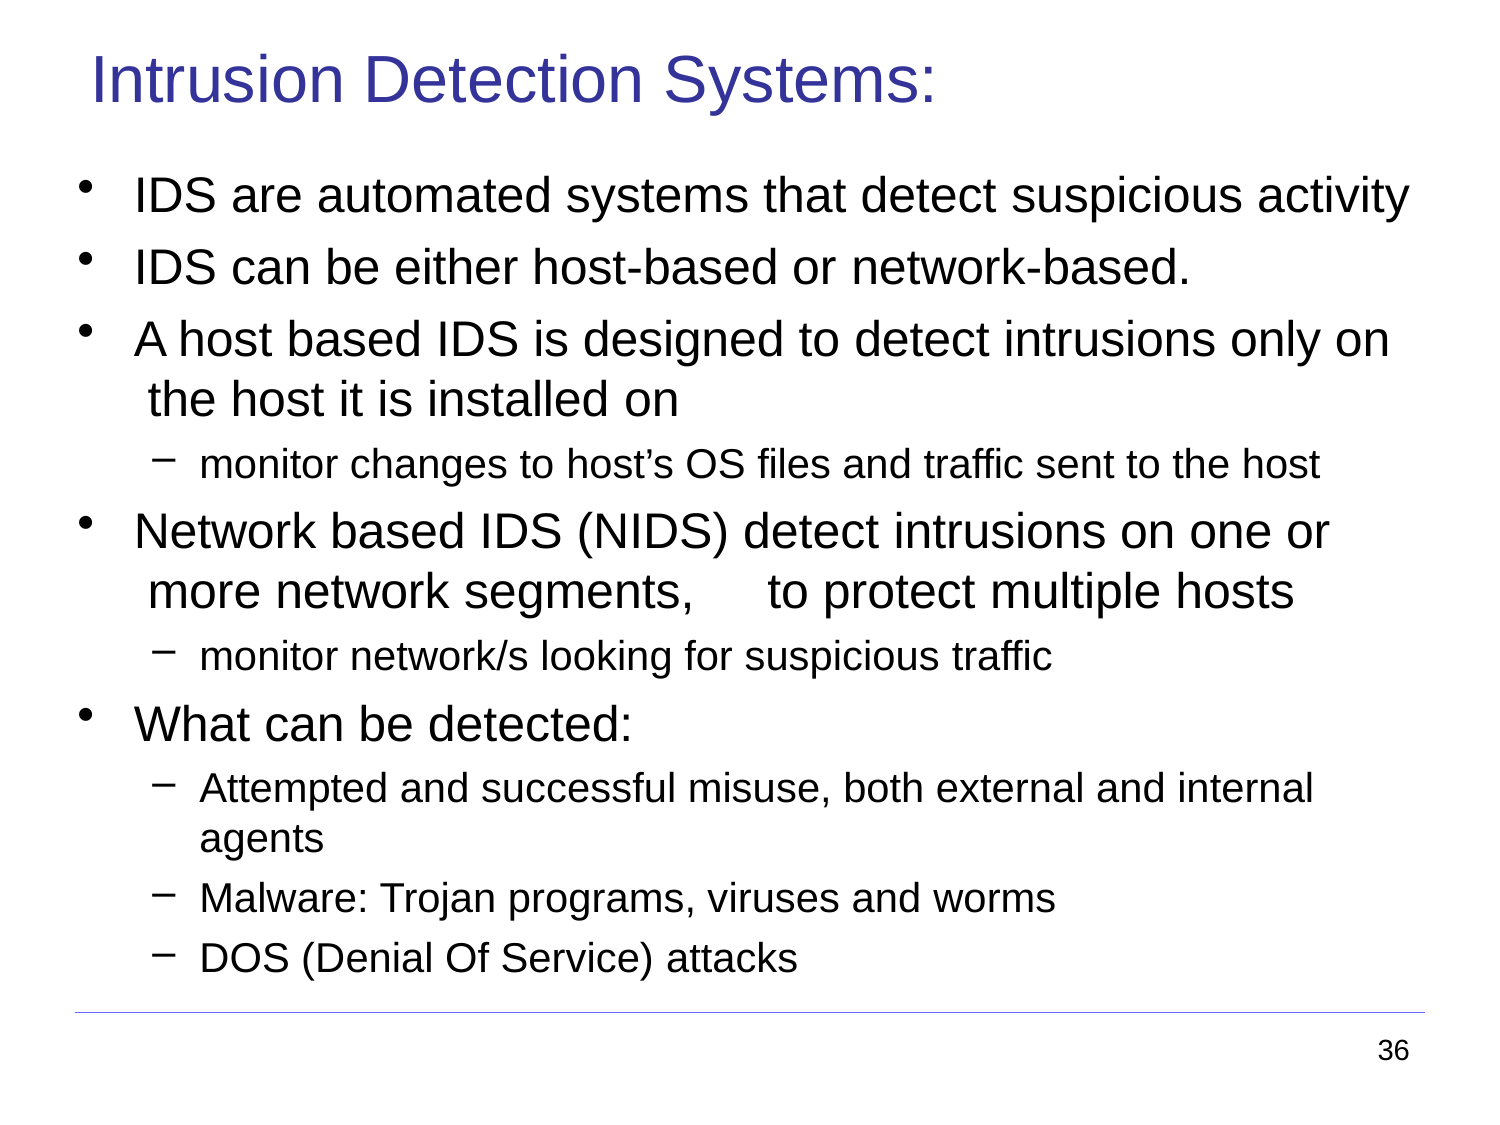

# Intrusion Detection Systems:
IDS are automated systems that detect suspicious activity
IDS can be either host-based or network-based.
A host based IDS is designed to detect intrusions only on  the host it is installed on
monitor changes to host’s OS files and traffic sent to the host
Network based IDS (NIDS) detect intrusions on one or  more network segments,	to protect multiple hosts
monitor network/s looking for suspicious traffic
What can be detected:
Attempted and successful misuse, both external and internal agents
Malware: Trojan programs, viruses and worms
DOS (Denial Of Service) attacks

36